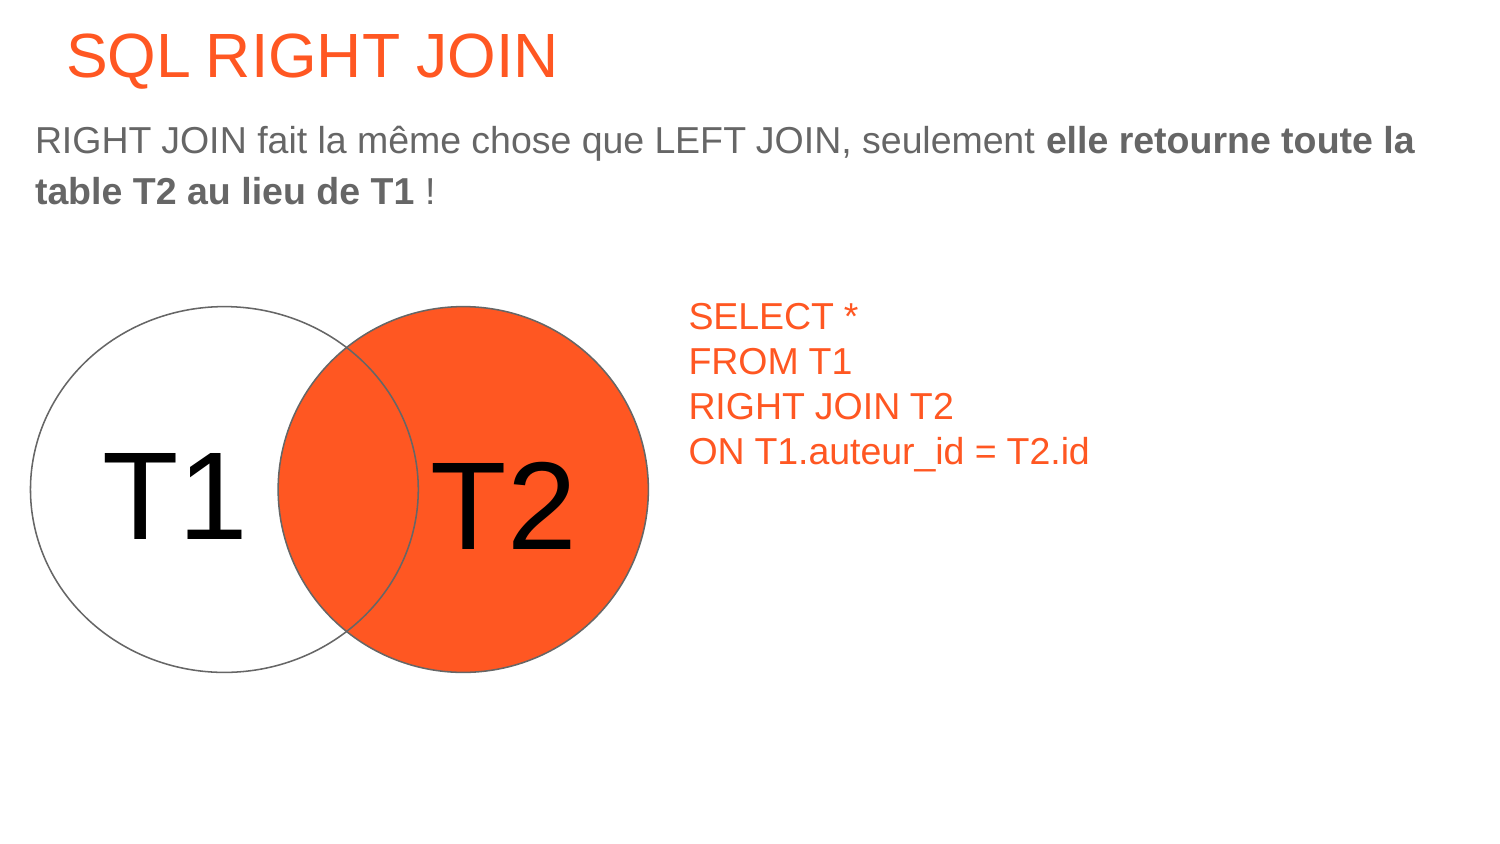

# SQL RIGHT JOIN
RIGHT JOIN fait la même chose que LEFT JOIN, seulement elle retourne toute la table T2 au lieu de T1 !

SELECT *
FROM T1
RIGHT JOIN T2
ON T1.auteur_id = T2.id
T1
  T2